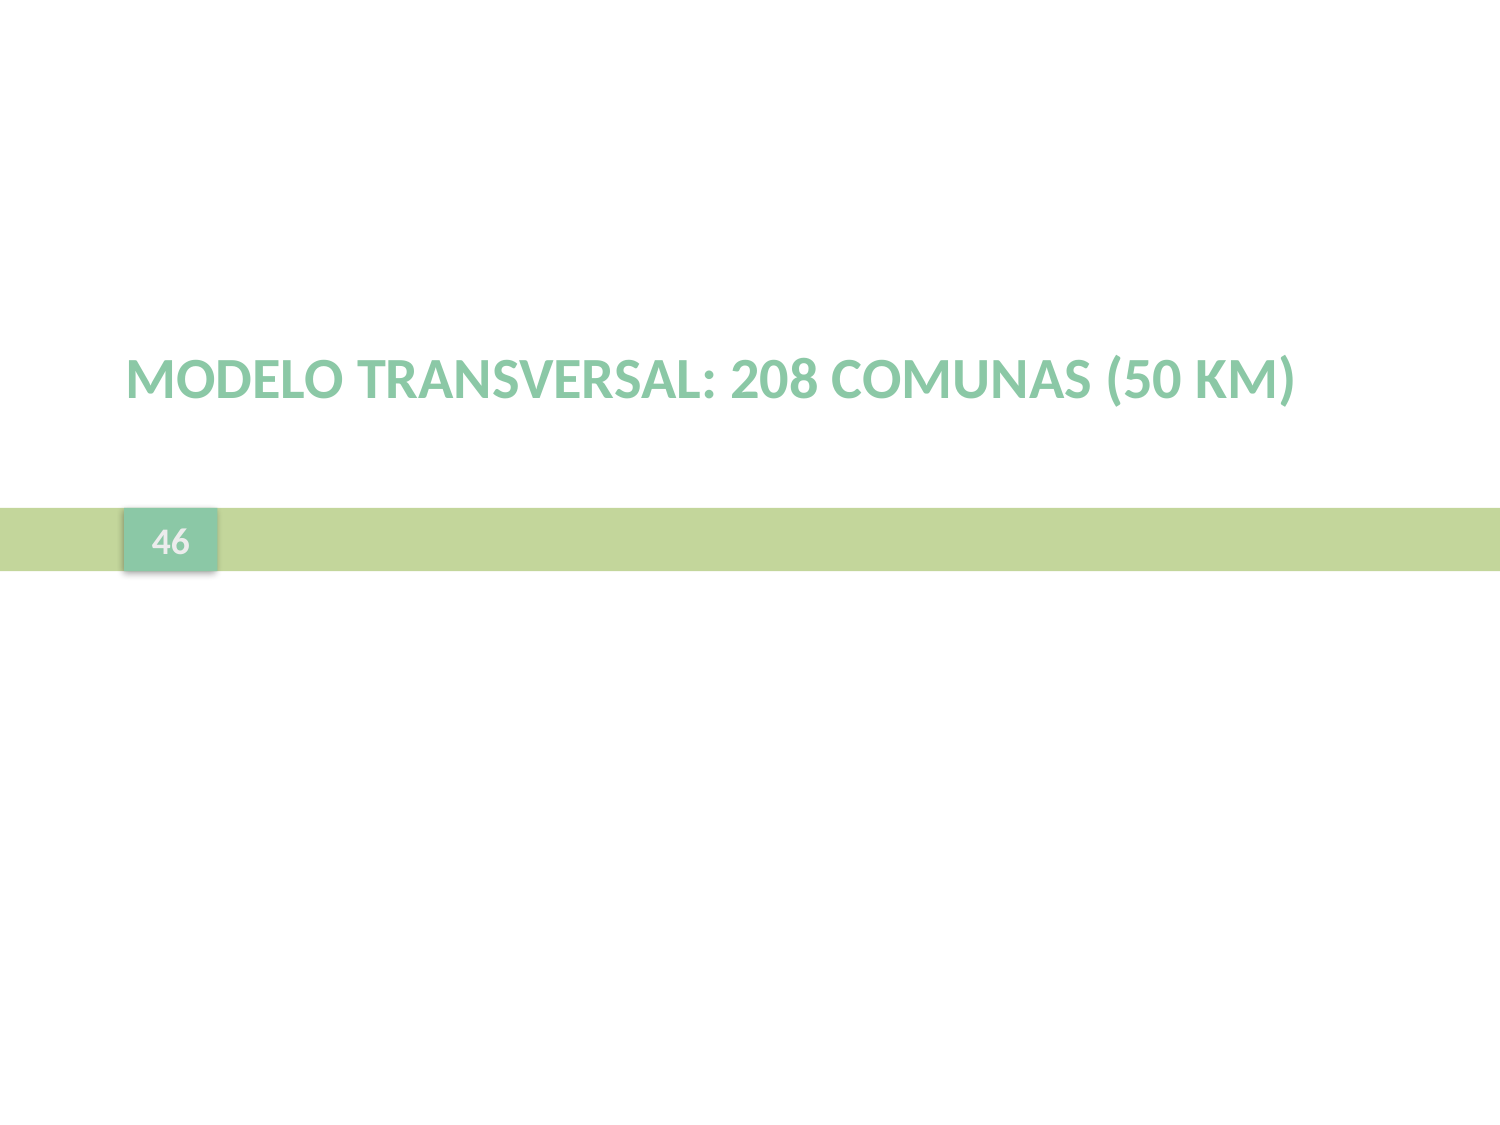

# Modelo transversal: 208 comunas (50 KM)